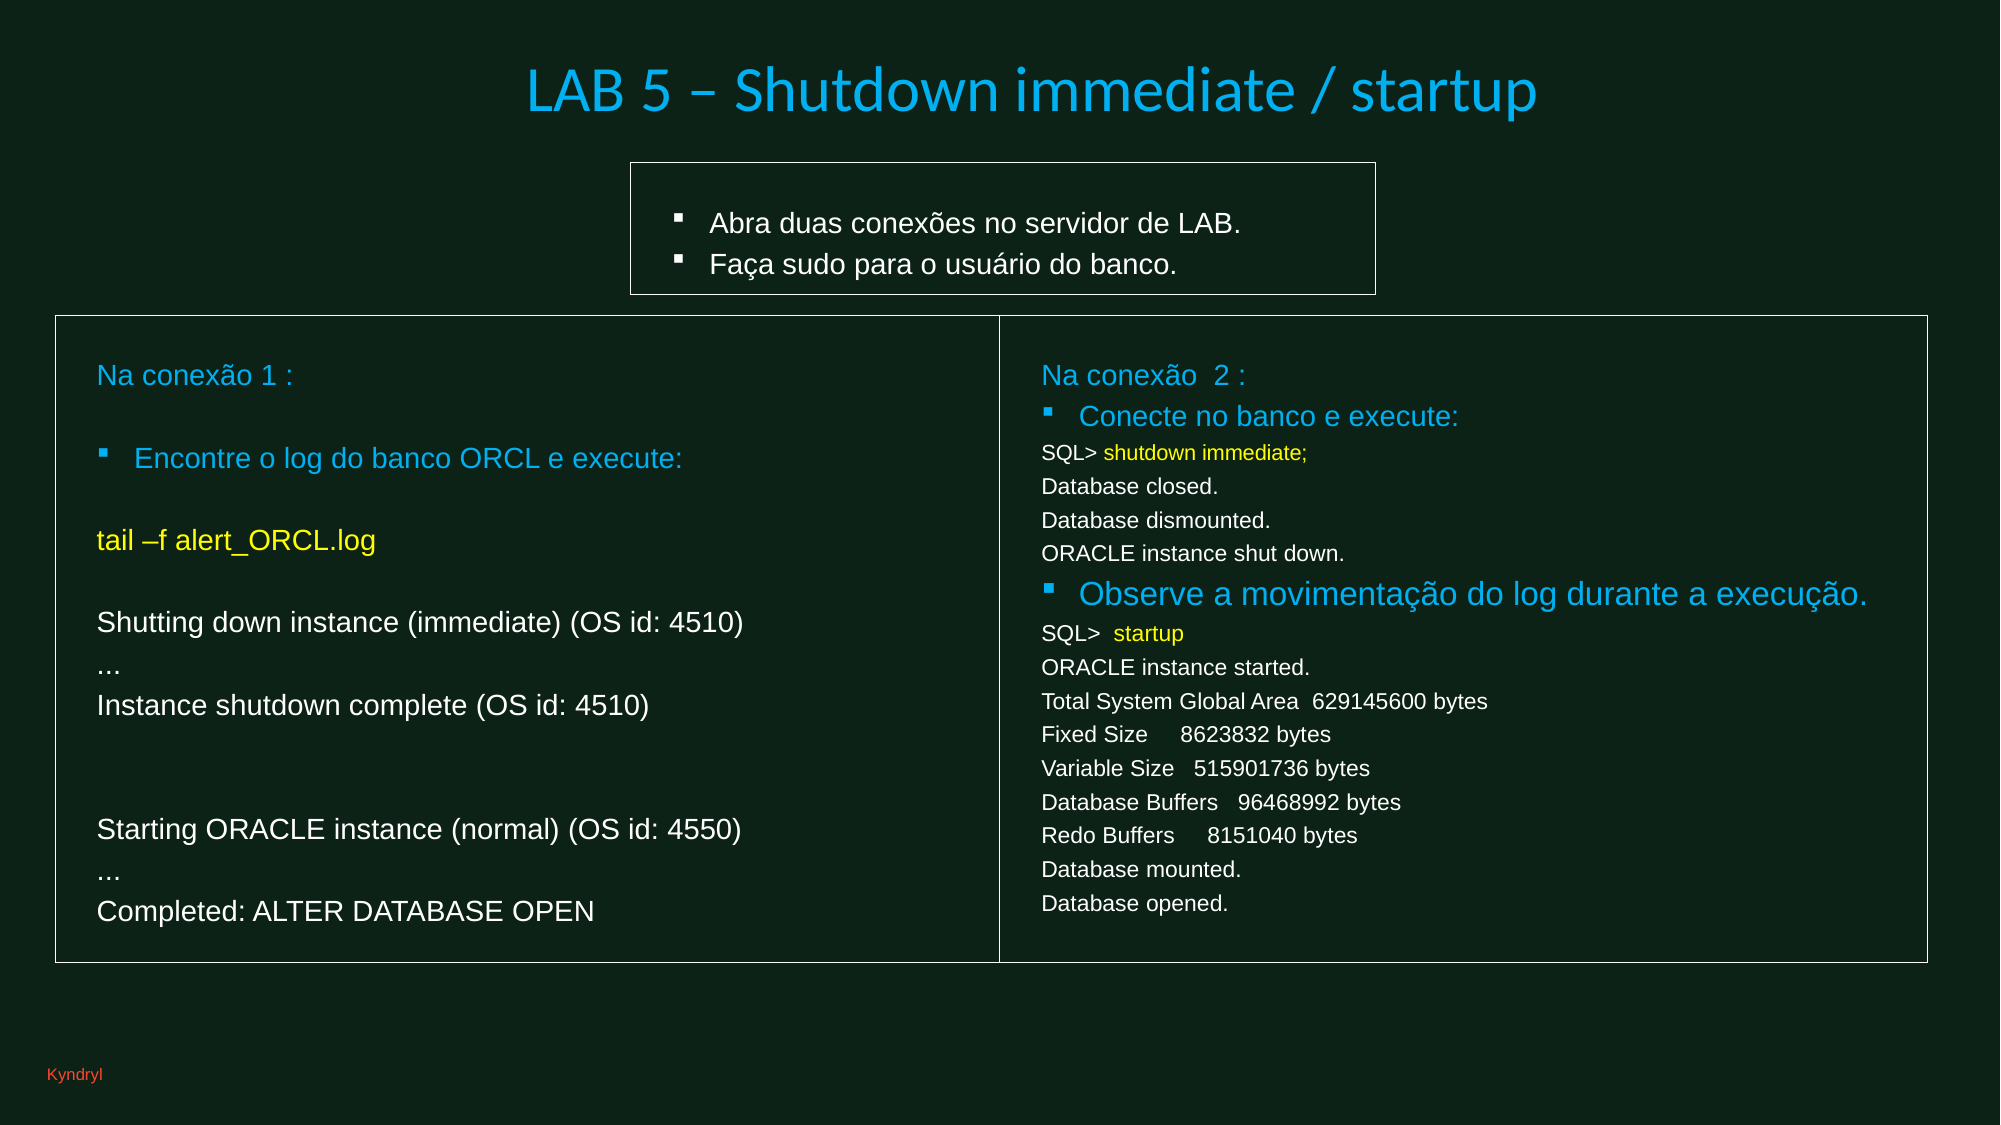

# LAB 5 – Shutdown immediate / startup
Abra duas conexões no servidor de LAB.
Faça sudo para o usuário do banco.

Na conexão  2 :
Conecte no banco e execute:
SQL> shutdown immediate;
Database closed.
Database dismounted.
ORACLE instance shut down.
Observe a movimentação do log durante a execução.
SQL>  startup
ORACLE instance started.
Total System Global Area  629145600 bytes
Fixed Size     8623832 bytes
Variable Size   515901736 bytes
Database Buffers   96468992 bytes
Redo Buffers     8151040 bytes
Database mounted.
Database opened.

Na conexão 1 :

Encontre o log do banco ORCL e execute:

tail –f alert_ORCL.log

Shutting down instance (immediate) (OS id: 4510)
...
Instance shutdown complete (OS id: 4510)

Starting ORACLE instance (normal) (OS id: 4550)
...
Completed: ALTER DATABASE OPEN